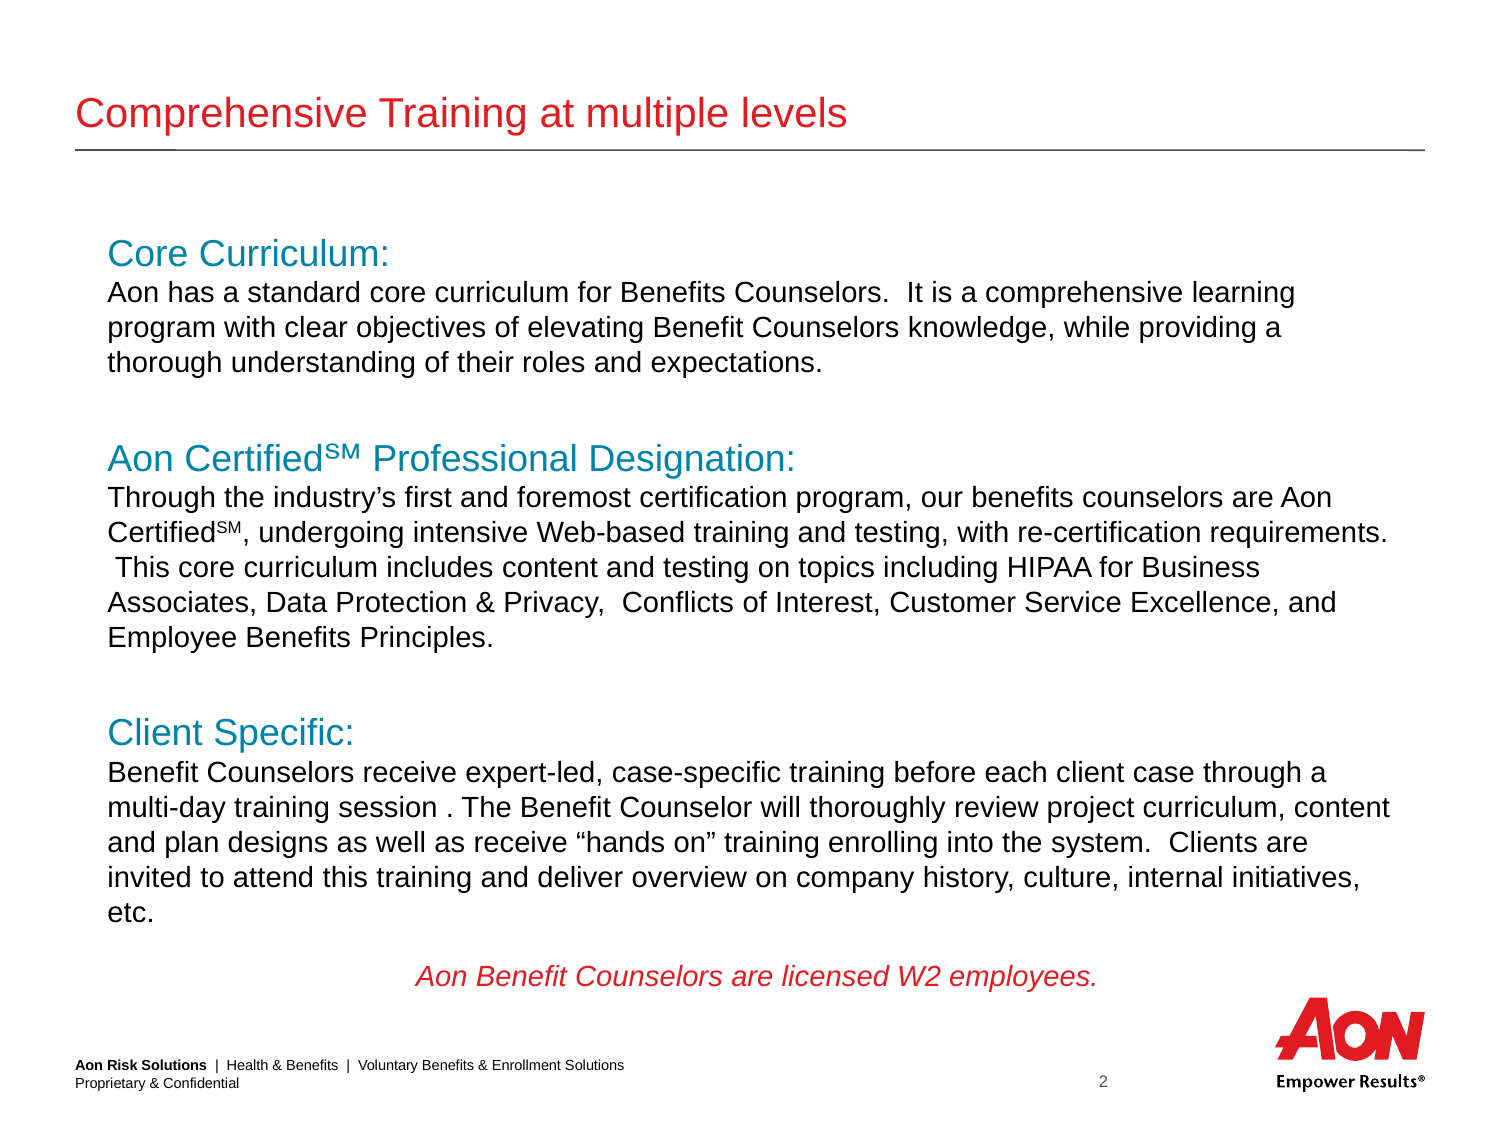

# Comprehensive Training at multiple levels
Core Curriculum:
Aon has a standard core curriculum for Benefits Counselors.  It is a comprehensive learning program with clear objectives of elevating Benefit Counselors knowledge, while providing a thorough understanding of their roles and expectations.

Aon Certified℠ Professional Designation:
Through the industry’s first and foremost certification program, our benefits counselors are Aon CertifiedSM, undergoing intensive Web-based training and testing, with re-certification requirements.  This core curriculum includes content and testing on topics including HIPAA for Business Associates, Data Protection & Privacy,  Conflicts of Interest, Customer Service Excellence, and Employee Benefits Principles.

Client Specific:
Benefit Counselors receive expert-led, case-specific training before each client case through a multi-day training session . The Benefit Counselor will thoroughly review project curriculum, content and plan designs as well as receive “hands on” training enrolling into the system.  Clients are invited to attend this training and deliver overview on company history, culture, internal initiatives, etc.

Aon Benefit Counselors are licensed W2 employees.